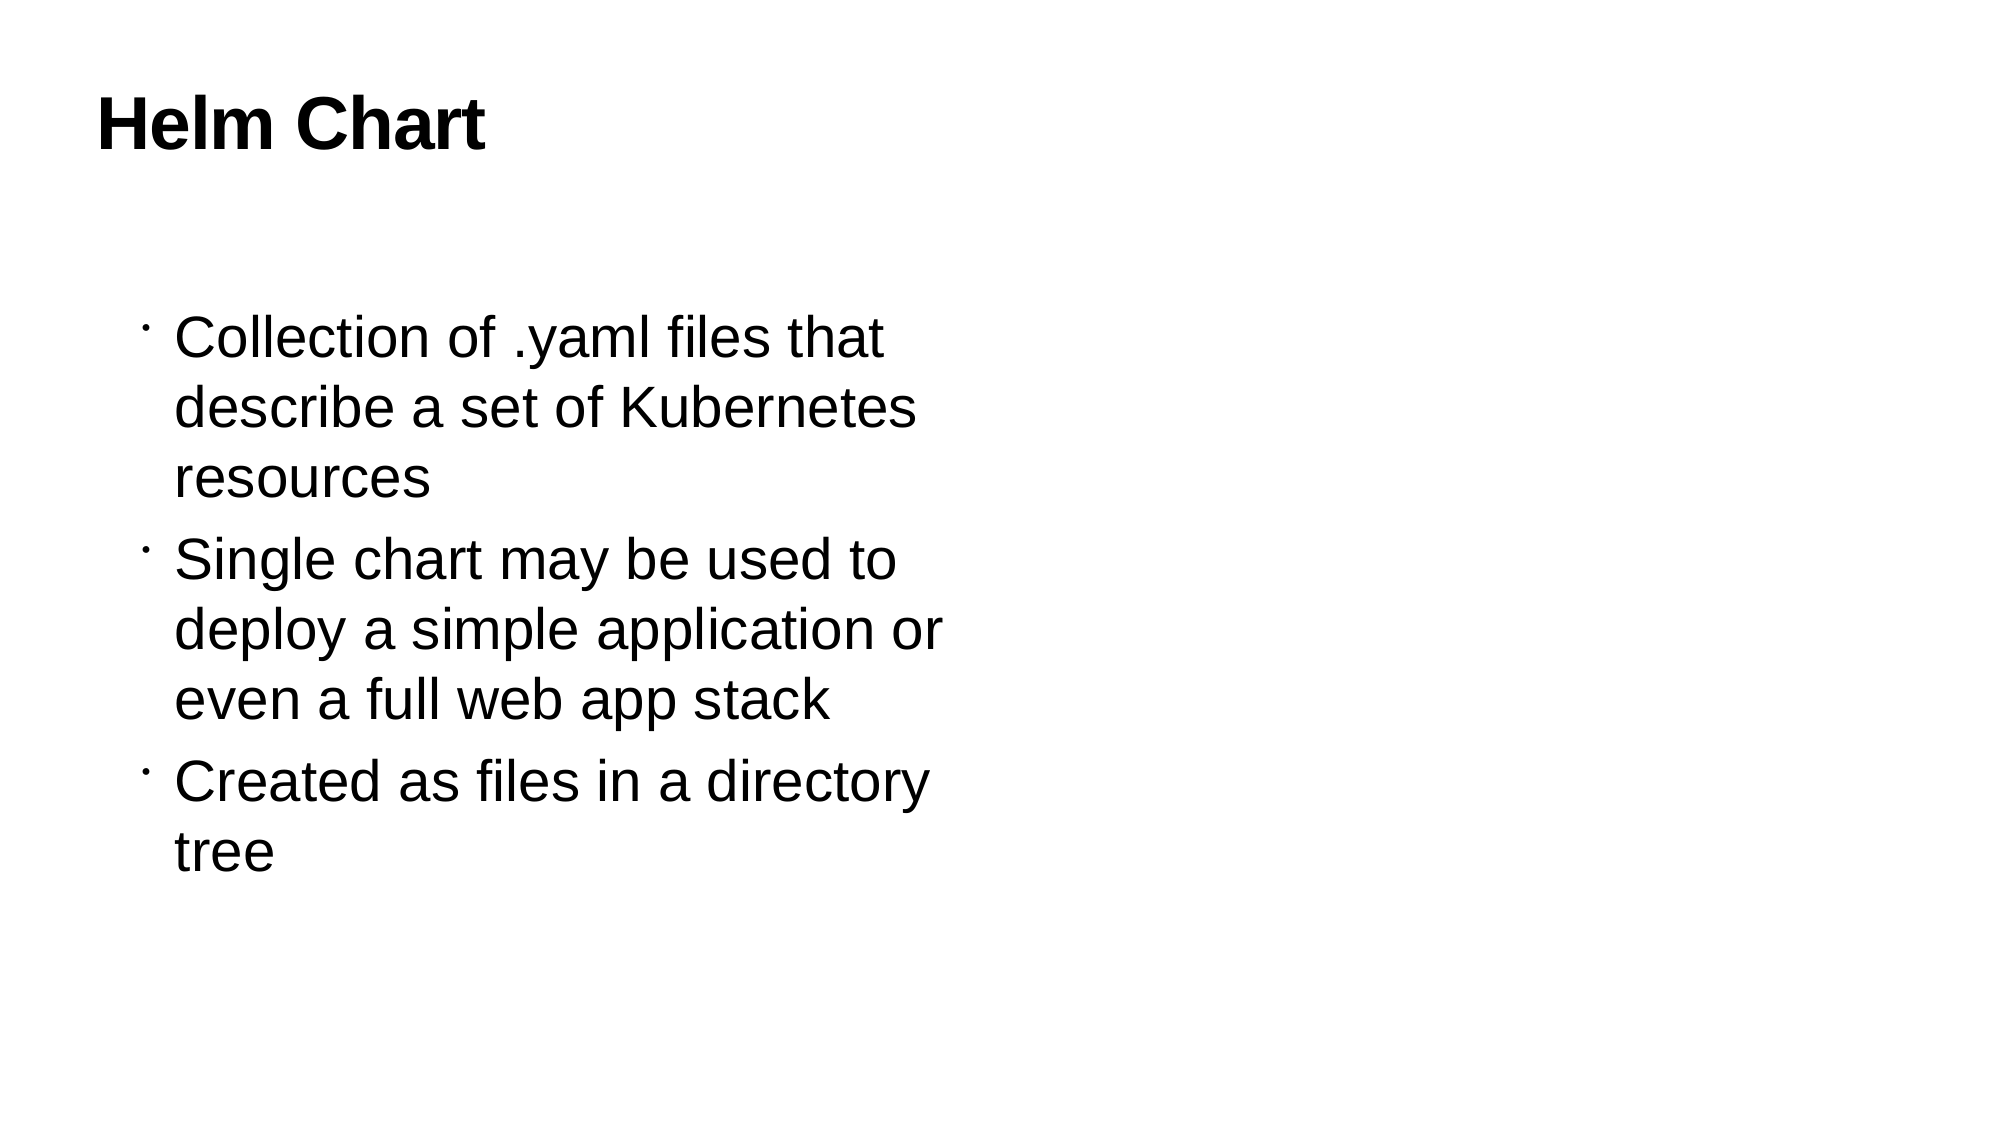

# Helm Chart
Collection of .yaml files that describe a set of Kubernetes resources
Single chart may be used to deploy a simple application or even a full web app stack
Created as files in a directory tree